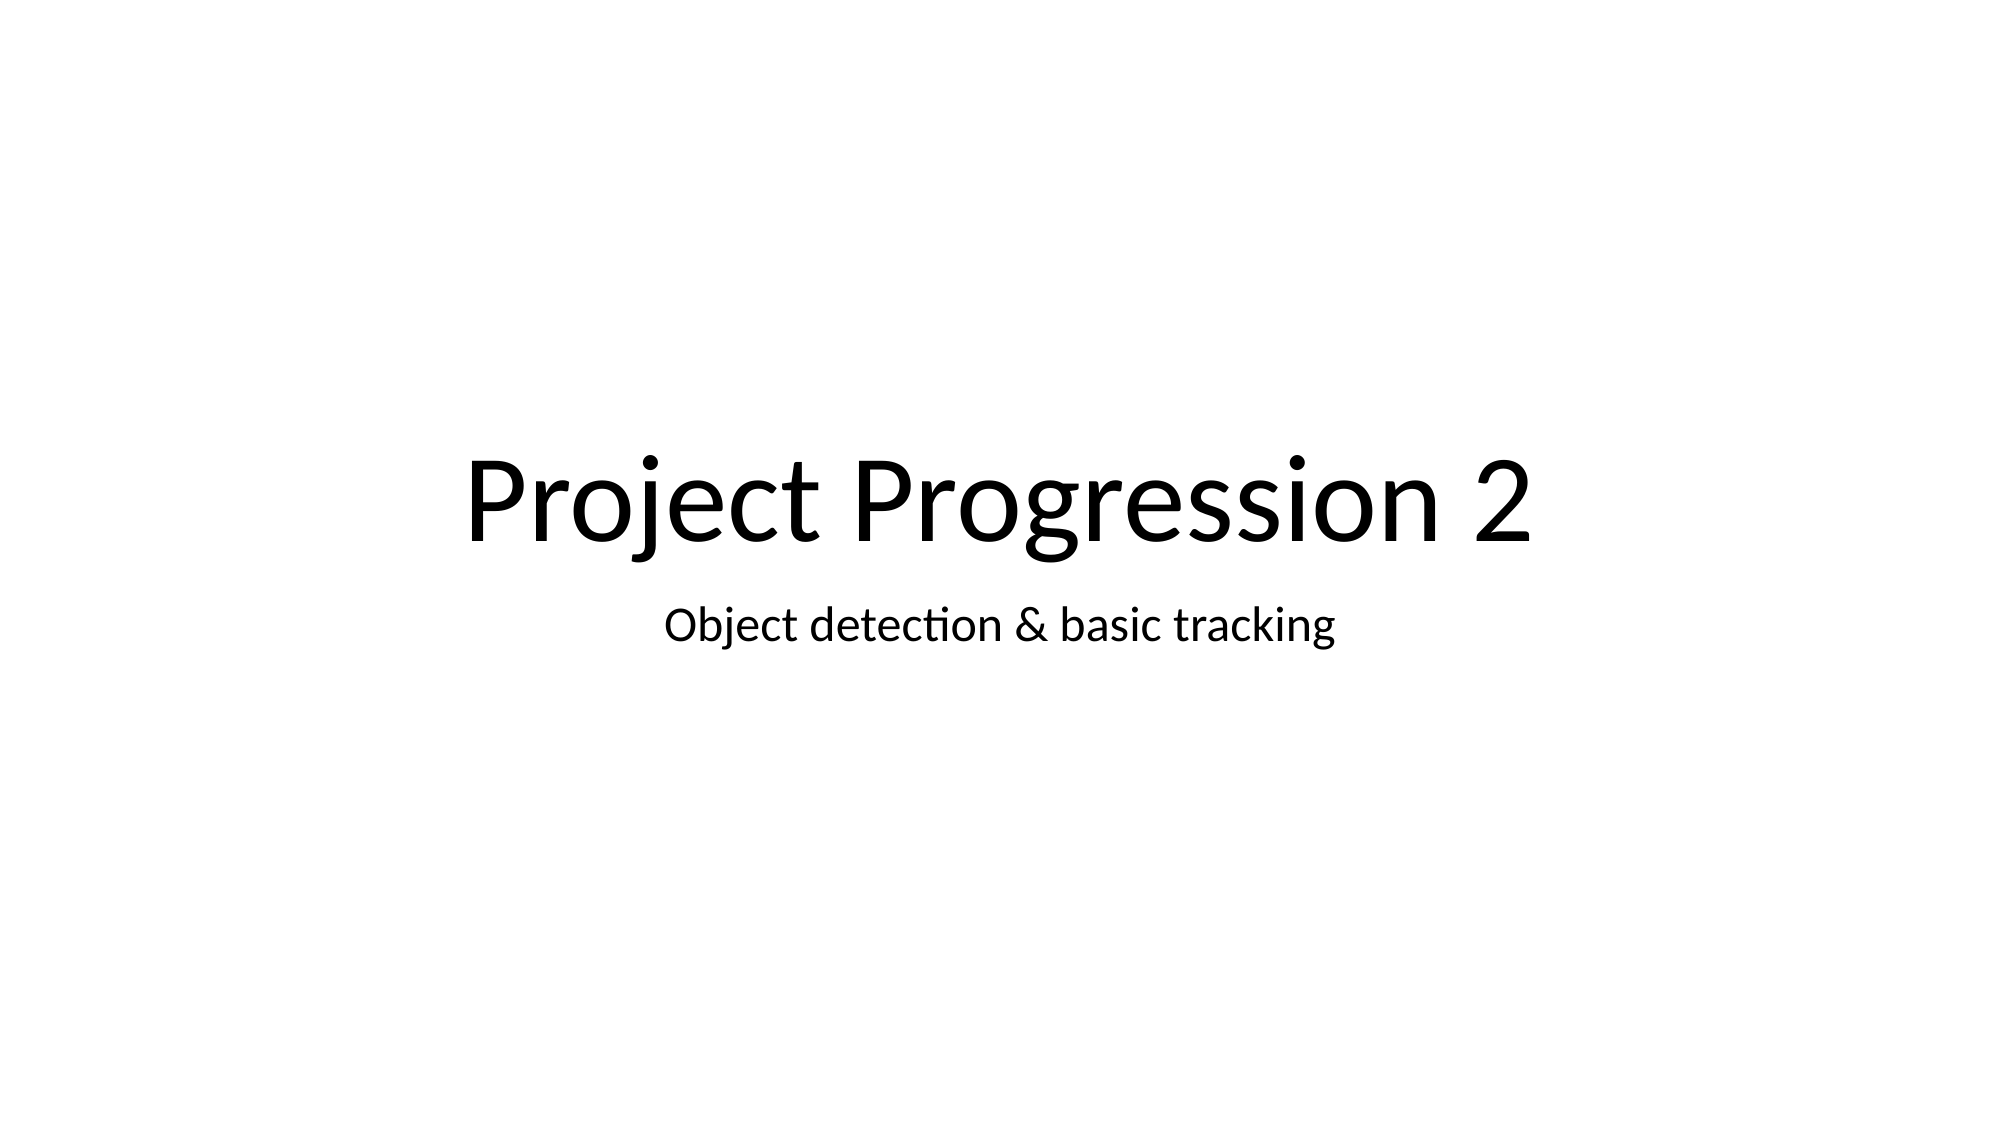

# Project Progression 2
Object detection & basic tracking